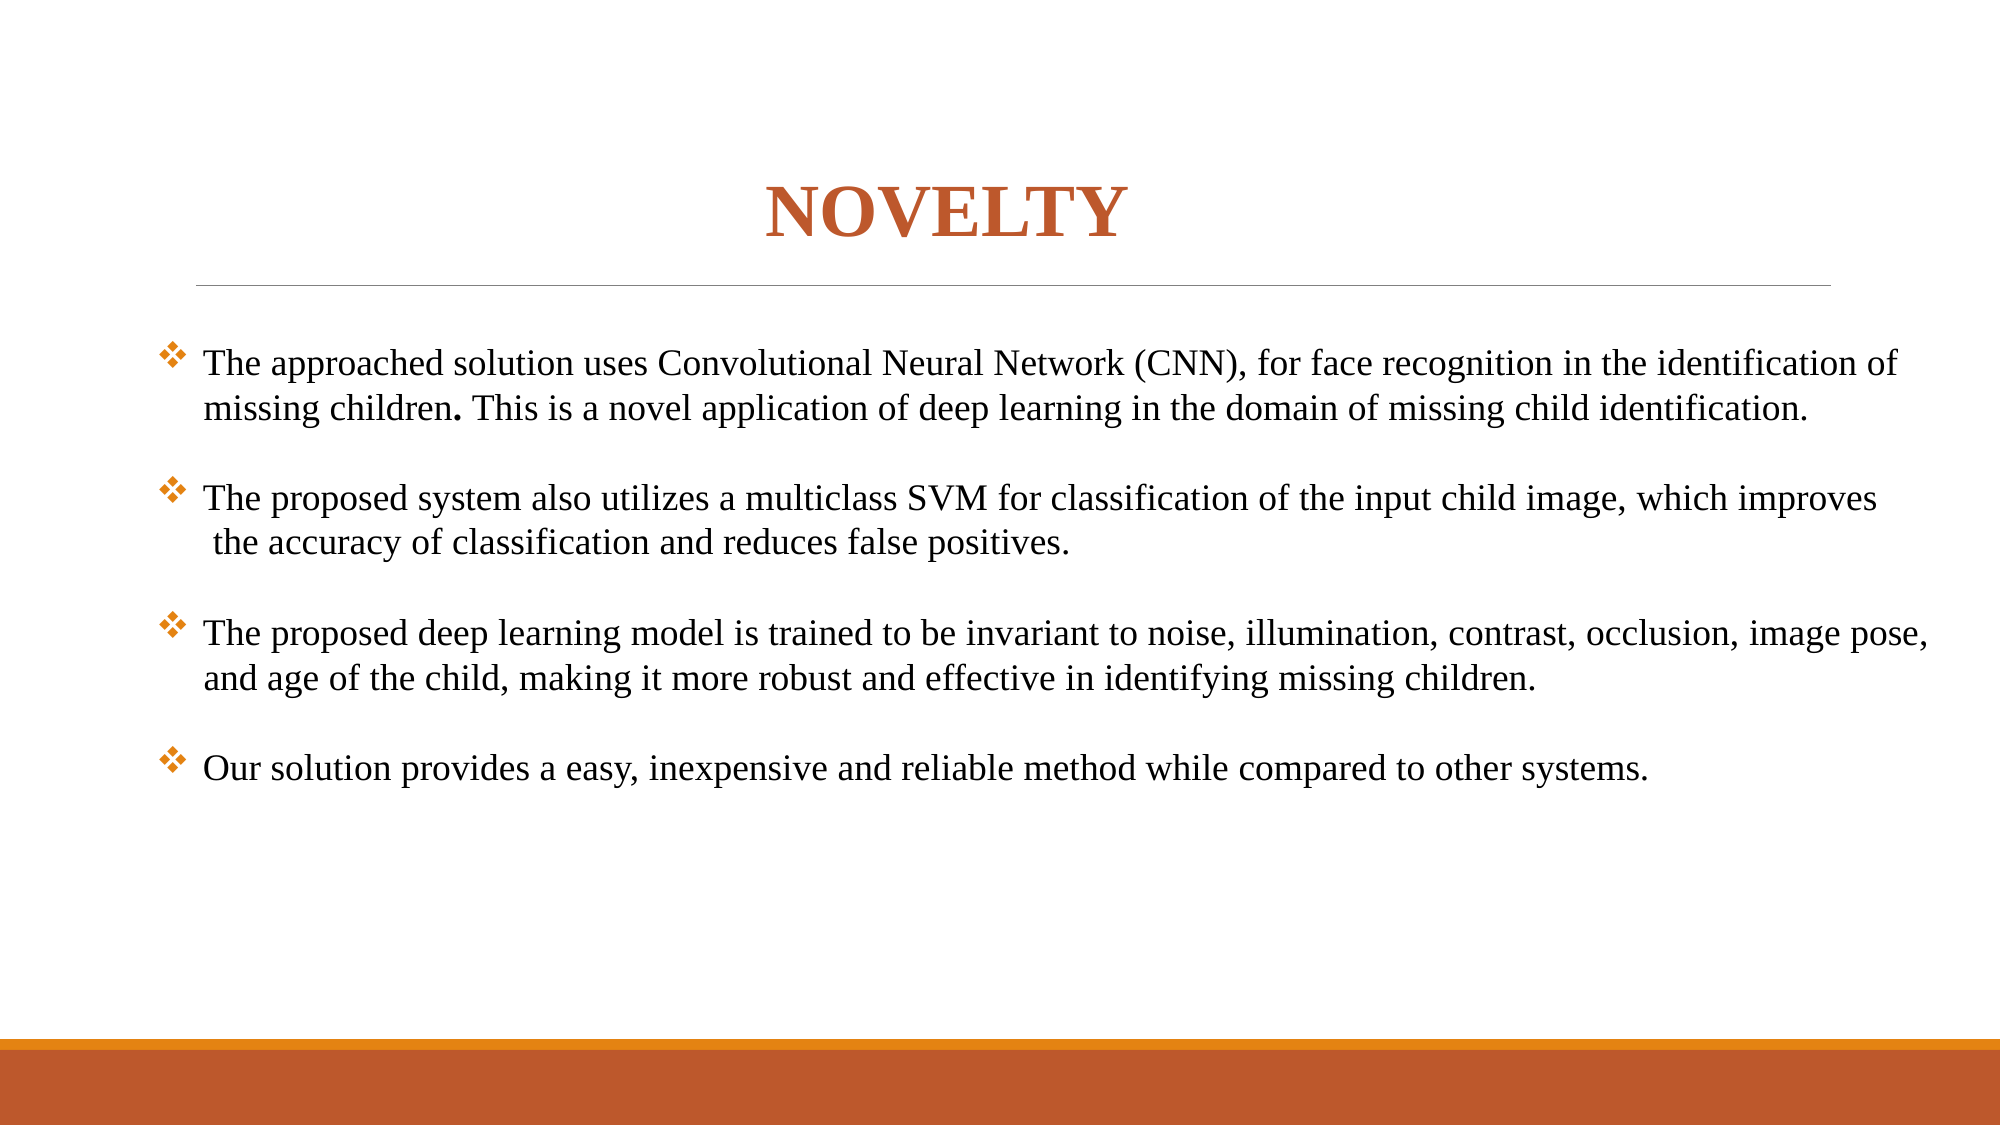

NOVELTY
The approached solution uses Convolutional Neural Network (CNN), for face recognition in the identification of
     missing children. This is a novel application of deep learning in the domain of missing child identification.

The proposed system also utilizes a multiclass SVM for classification of the input child image, which improves
      the accuracy of classification and reduces false positives.

The proposed deep learning model is trained to be invariant to noise, illumination, contrast, occlusion, image pose,
     and age of the child, making it more robust and effective in identifying missing children.

Our solution provides a easy, inexpensive and reliable method while compared to other systems.